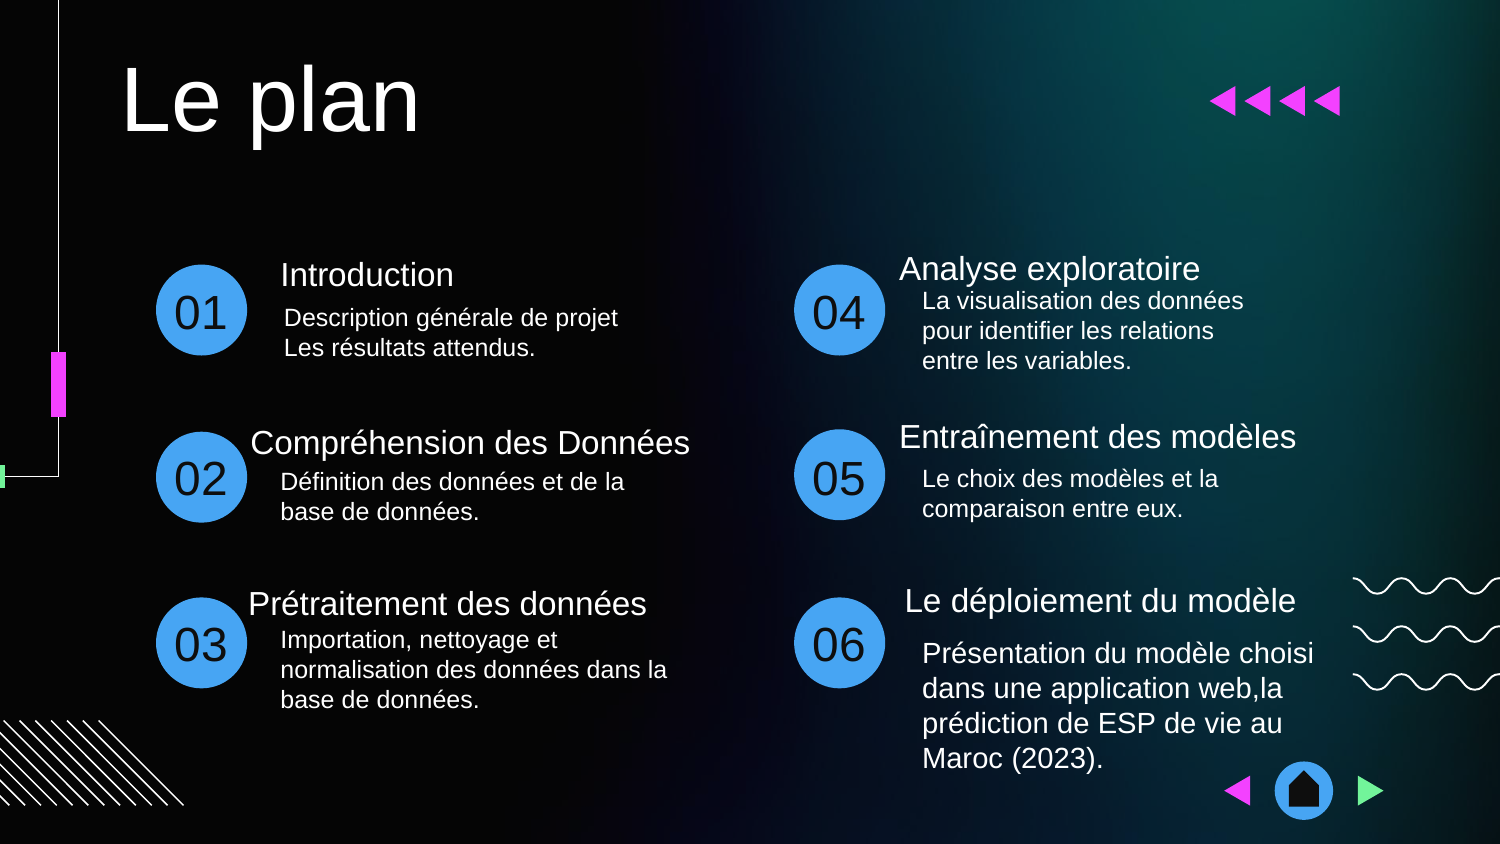

Le plan

Analyse exploratoire
Introduction
# 01
04

La visualisation des données pour identifier les relations entre les variables.
Description générale de projet
Les résultats attendus.
 Compréhension des Données
Entraînement des modèles
02
05

Le choix des modèles et la comparaison entre eux.
Définition des données et de la base de données.
Le déploiement du modèle
Prétraitement des données
03
06

Importation, nettoyage et normalisation des données dans la base de données.
Présentation du modèle choisi dans une application web,la prédiction de ESP de vie au Maroc (2023).